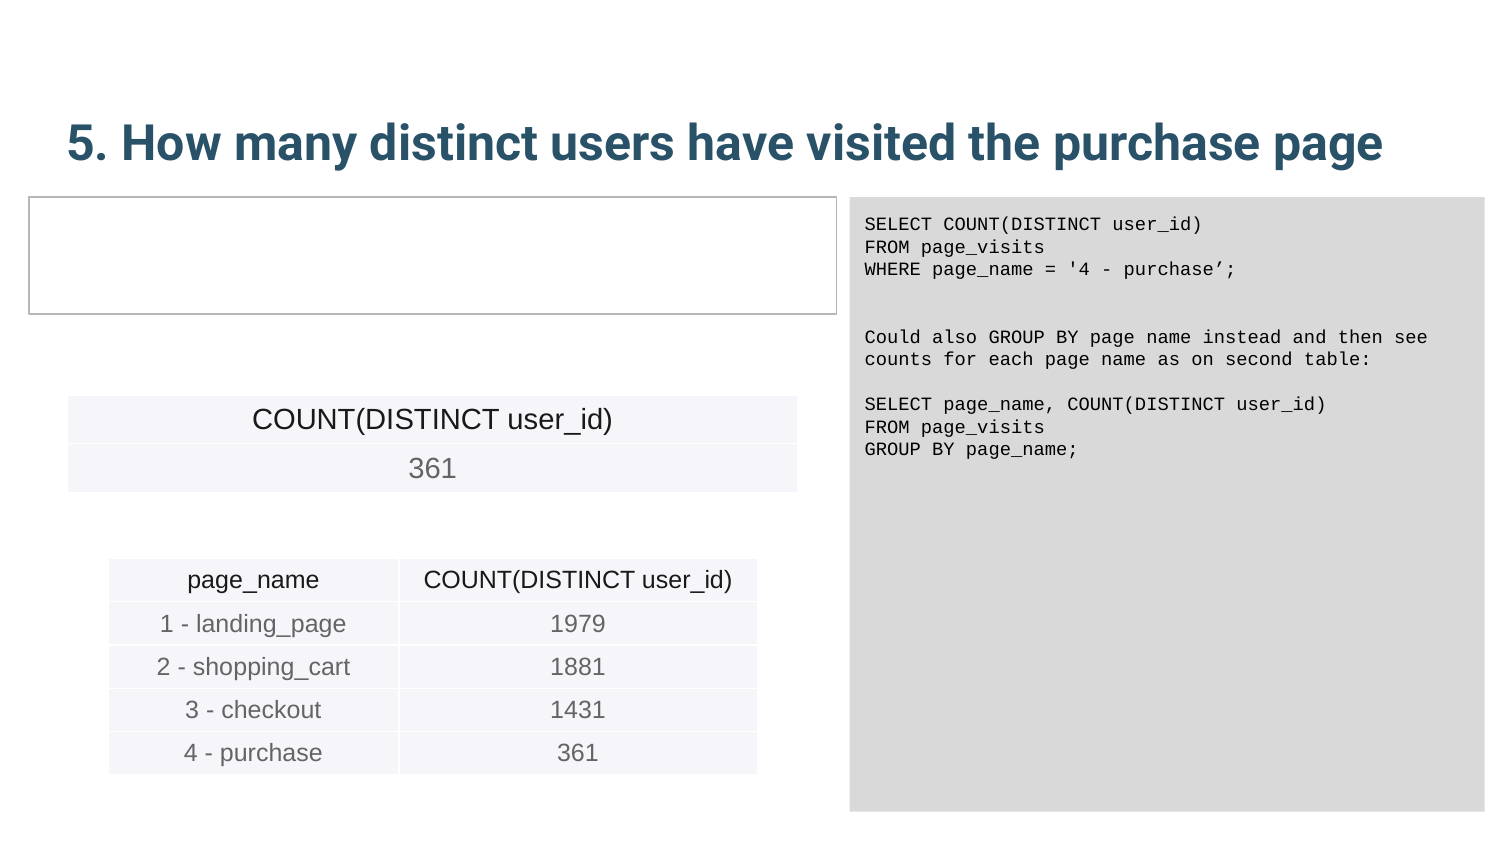

5. How many distinct users have visited the purchase page

SELECT COUNT(DISTINCT user_id)
FROM page_visits
WHERE page_name = '4 - purchase’;

Could also GROUP BY page name instead and then see counts for each page name as on second table:

SELECT page_name, COUNT(DISTINCT user_id)
FROM page_visits
GROUP BY page_name;
| COUNT(DISTINCT user\_id) |
| --- |
| 361 |
| page\_name | COUNT(DISTINCT user\_id) |
| --- | --- |
| 1 - landing\_page | 1979 |
| 2 - shopping\_cart | 1881 |
| 3 - checkout | 1431 |
| 4 - purchase | 361 |